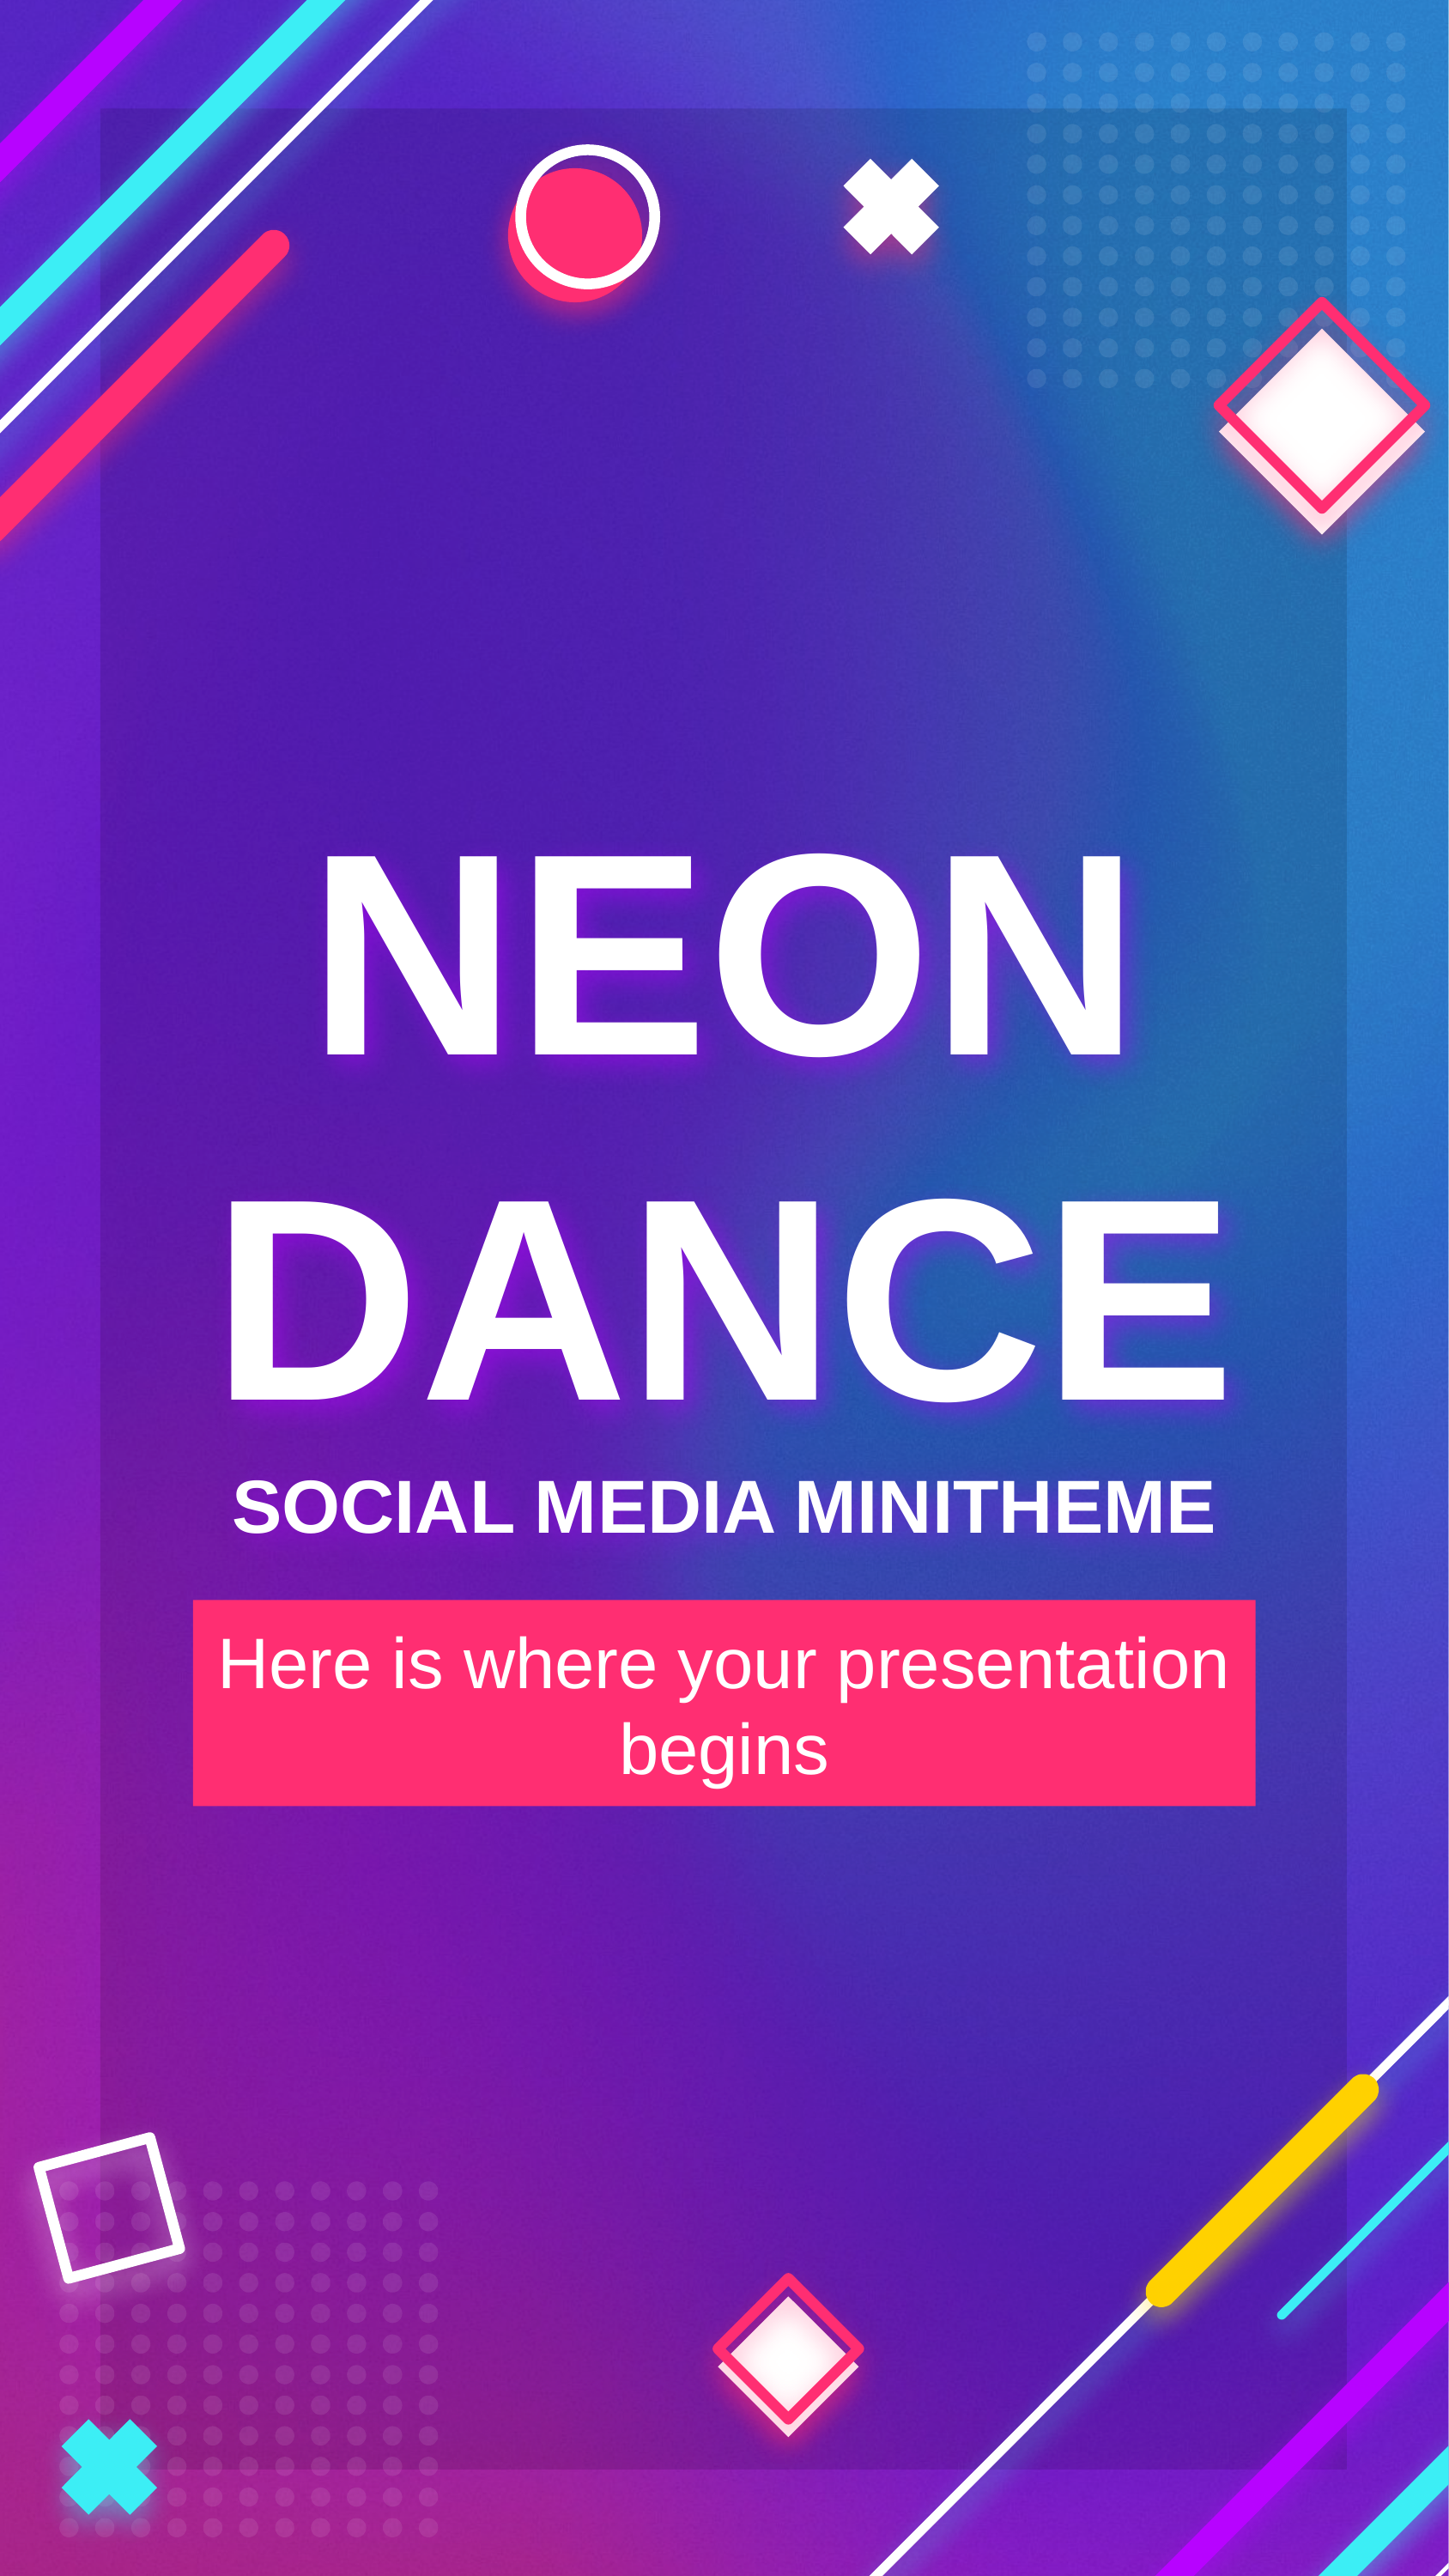

# NEON DANCE SOCIAL MEDIA MINITHEME
Here is where your presentation begins